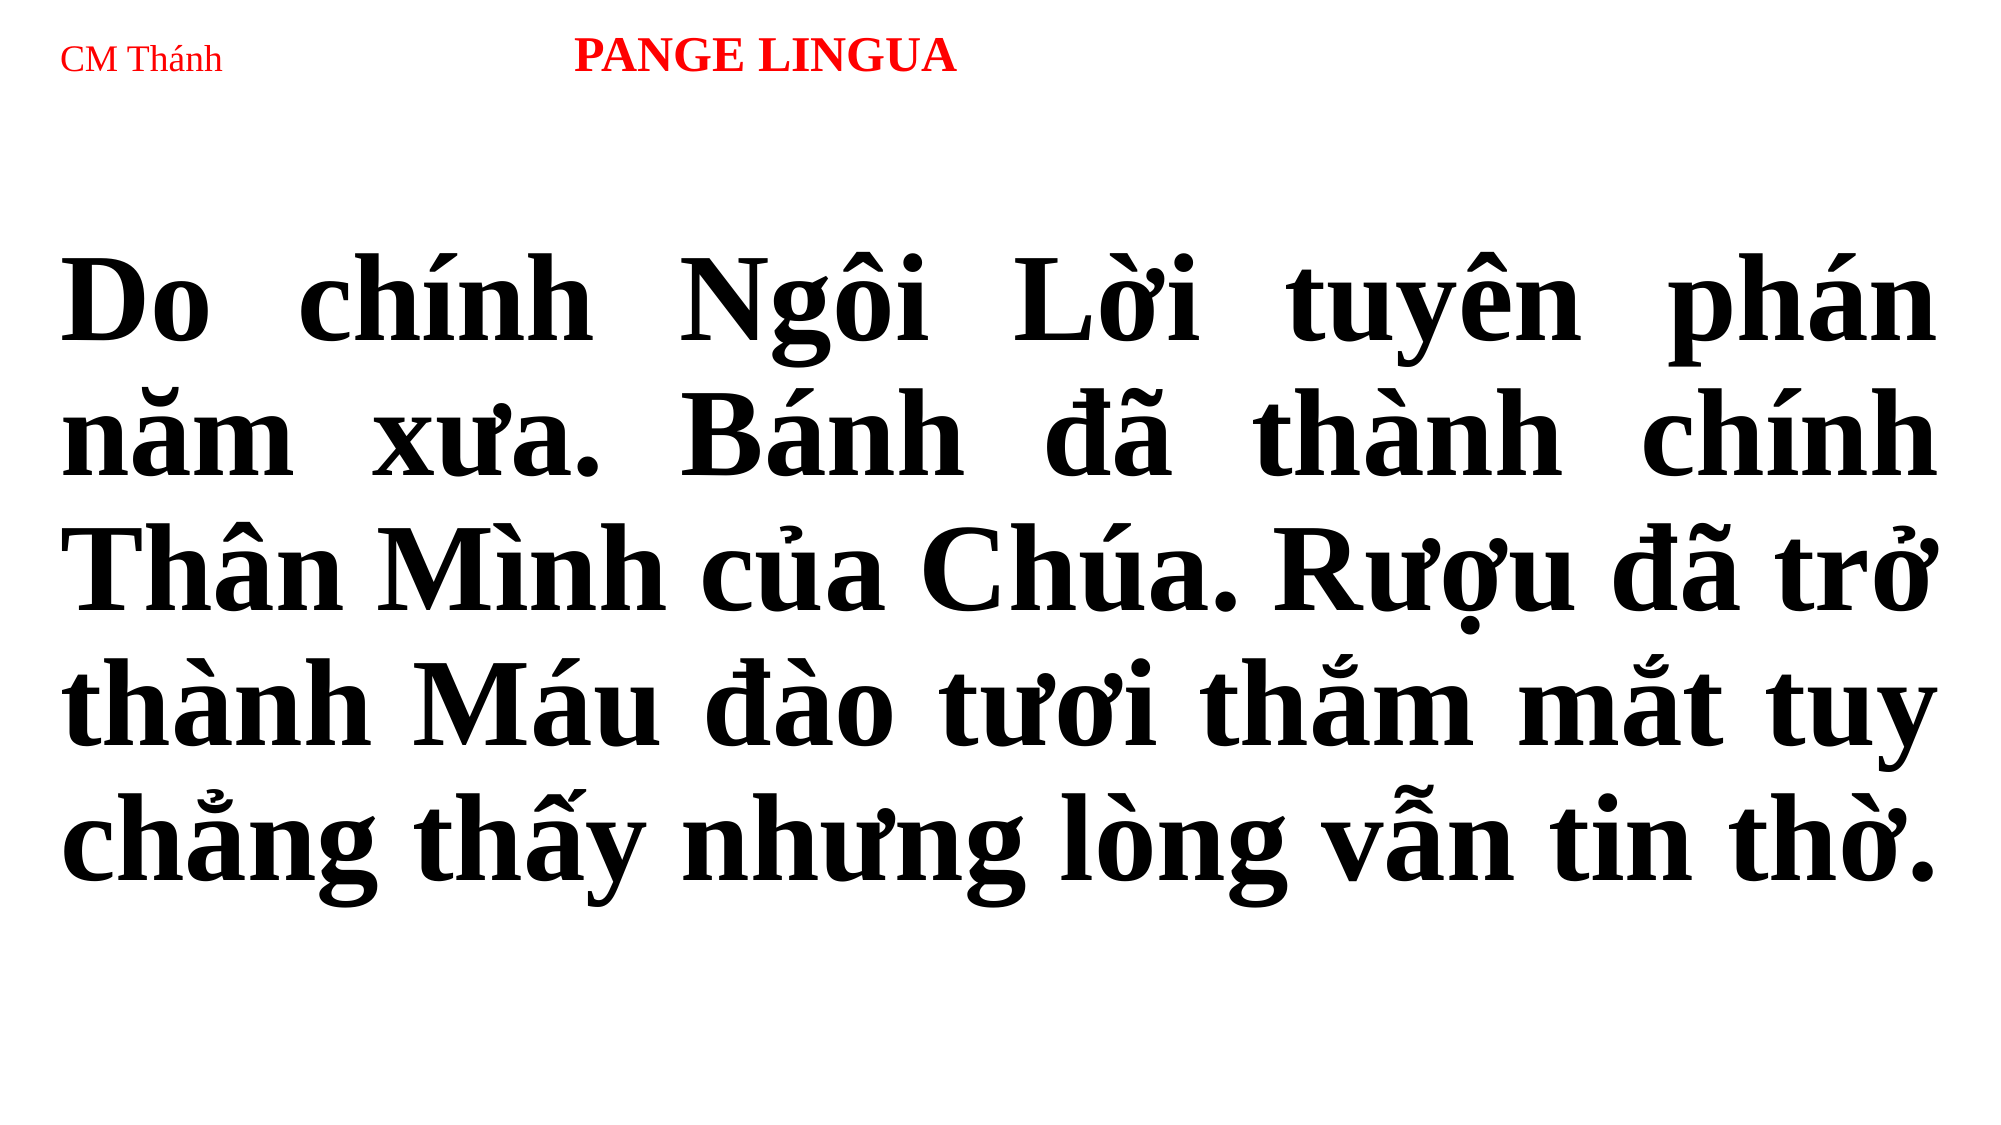

# CM Thánh                                     PANGE LINGUA
Do chính Ngôi Lời tuyên phán năm xưa. Bánh đã thành chính Thân Mình của Chúa. Rượu đã trở thành Máu đào tươi thắm mắt tuy chẳng thấy nhưng lòng vẫn tin thờ.